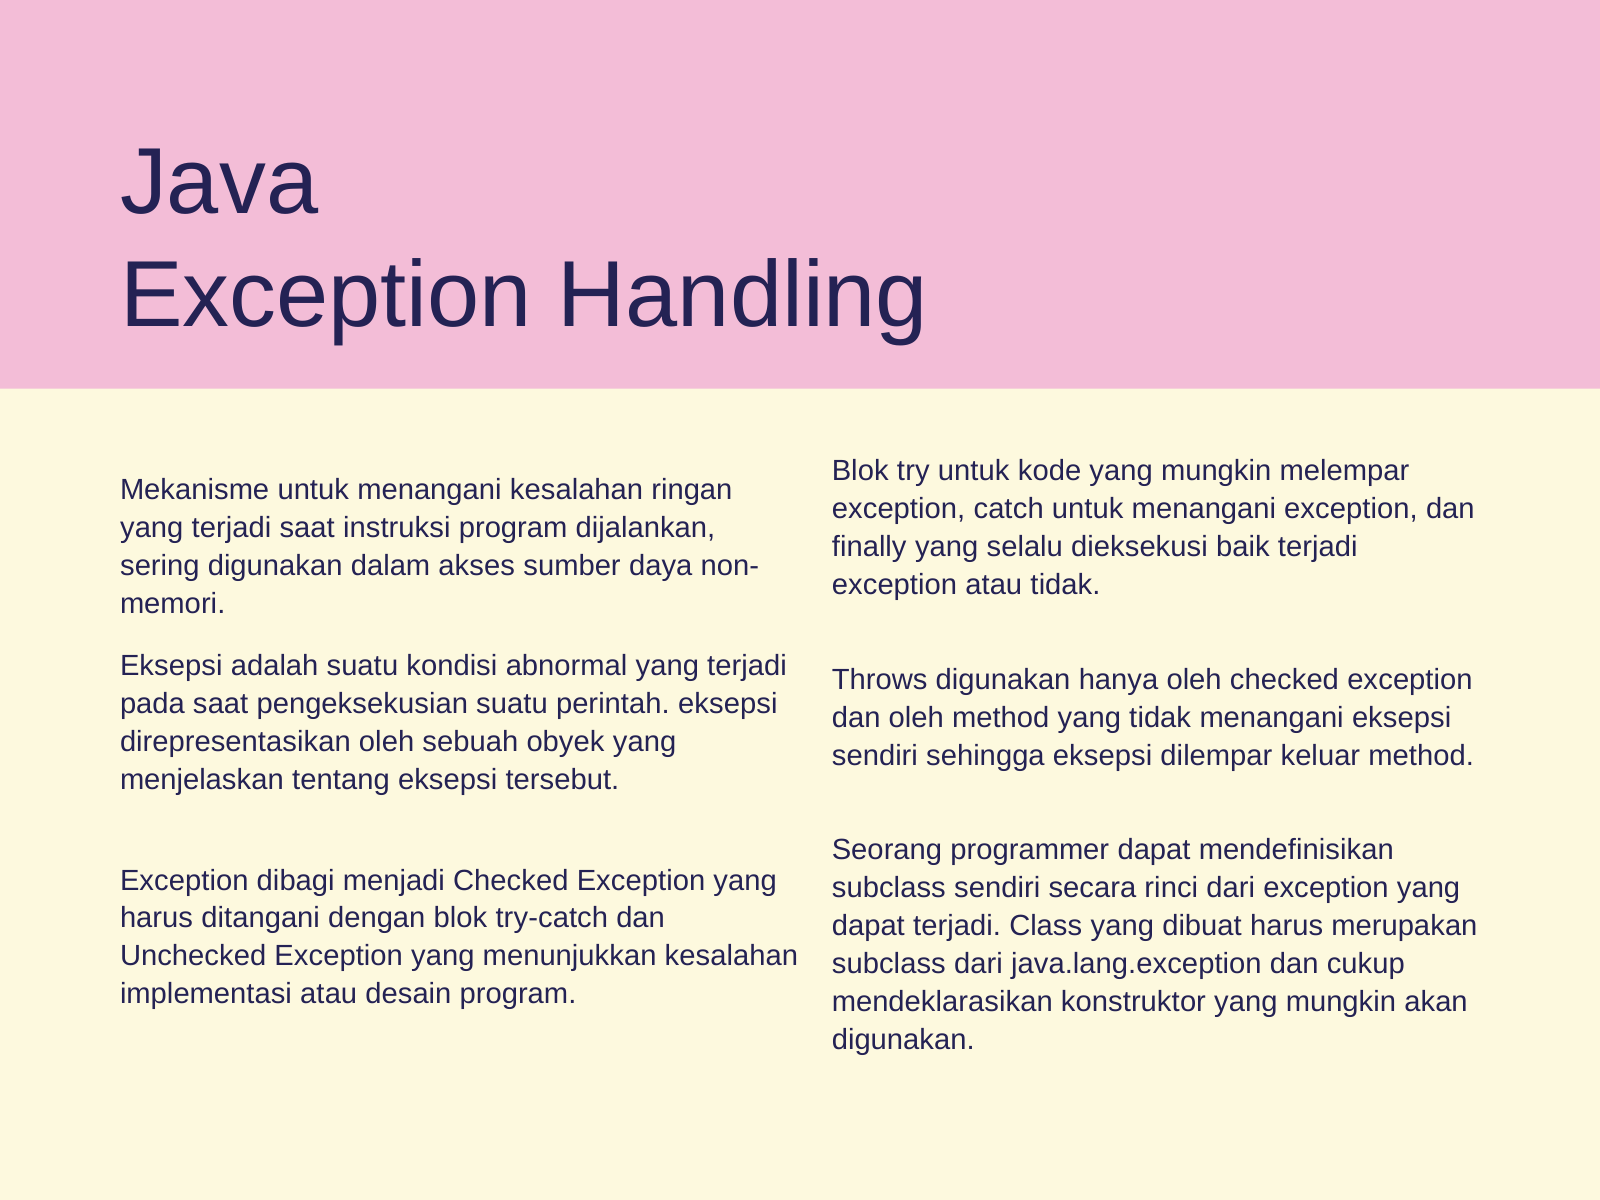

Java
Exception Handling
Blok try untuk kode yang mungkin melempar exception, catch untuk menangani exception, dan finally yang selalu dieksekusi baik terjadi exception atau tidak.
Mekanisme untuk menangani kesalahan ringan yang terjadi saat instruksi program dijalankan, sering digunakan dalam akses sumber daya non-memori.
Eksepsi adalah suatu kondisi abnormal yang terjadi pada saat pengeksekusian suatu perintah. eksepsi direpresentasikan oleh sebuah obyek yang menjelaskan tentang eksepsi tersebut.
Throws digunakan hanya oleh checked exception dan oleh method yang tidak menangani eksepsi sendiri sehingga eksepsi dilempar keluar method.
Seorang programmer dapat mendefinisikan subclass sendiri secara rinci dari exception yang dapat terjadi. Class yang dibuat harus merupakan subclass dari java.lang.exception dan cukup mendeklarasikan konstruktor yang mungkin akan digunakan.
Exception dibagi menjadi Checked Exception yang harus ditangani dengan blok try-catch dan Unchecked Exception yang menunjukkan kesalahan implementasi atau desain program.